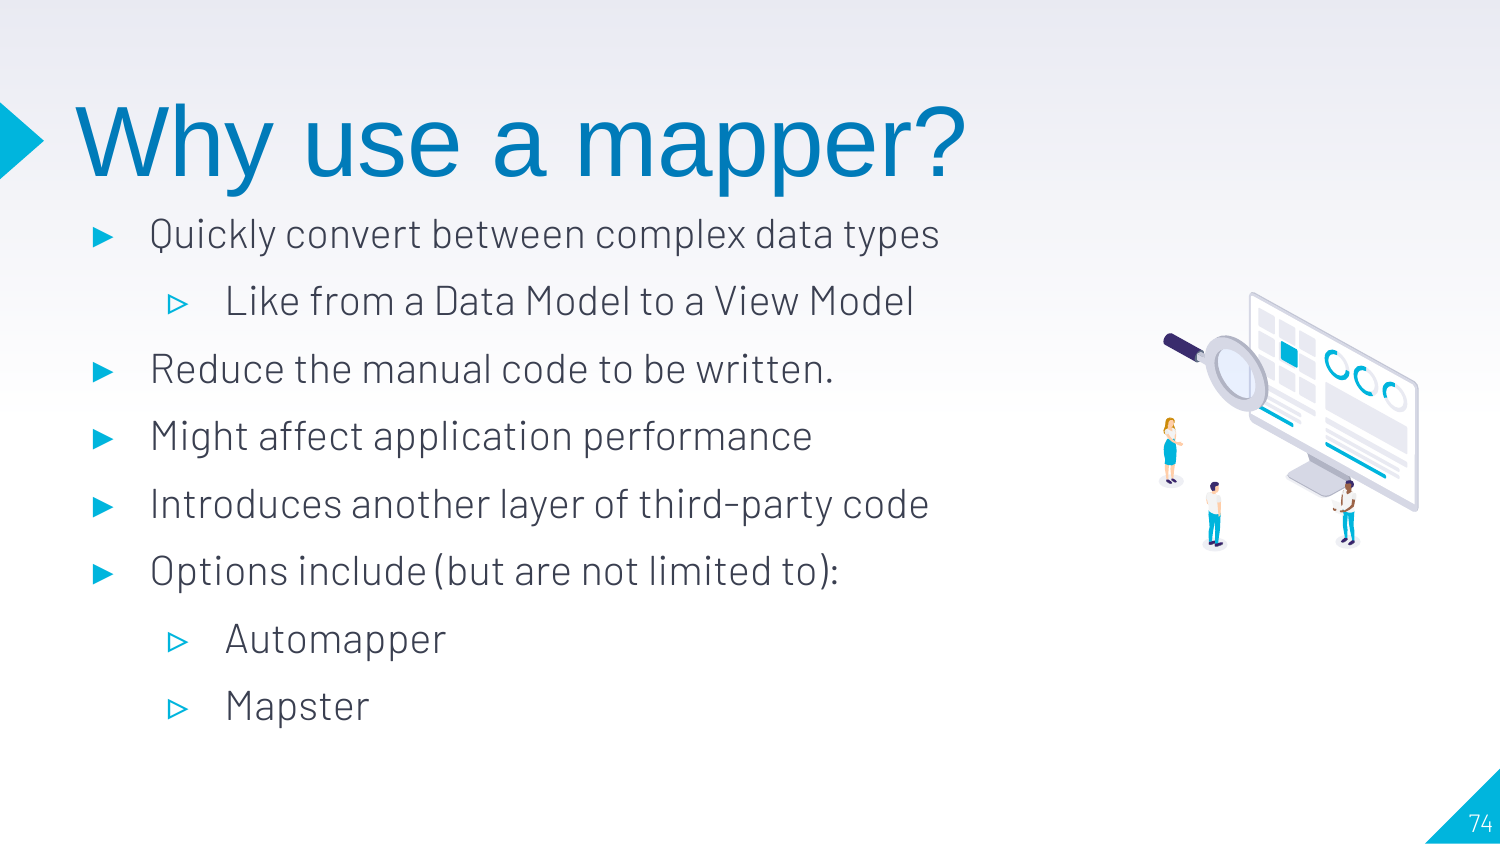

# Why use a mapper?
Quickly convert between complex data types
Like from a Data Model to a View Model
Reduce the manual code to be written.
Might affect application performance
Introduces another layer of third-party code
Options include (but are not limited to):
Automapper
Mapster

74